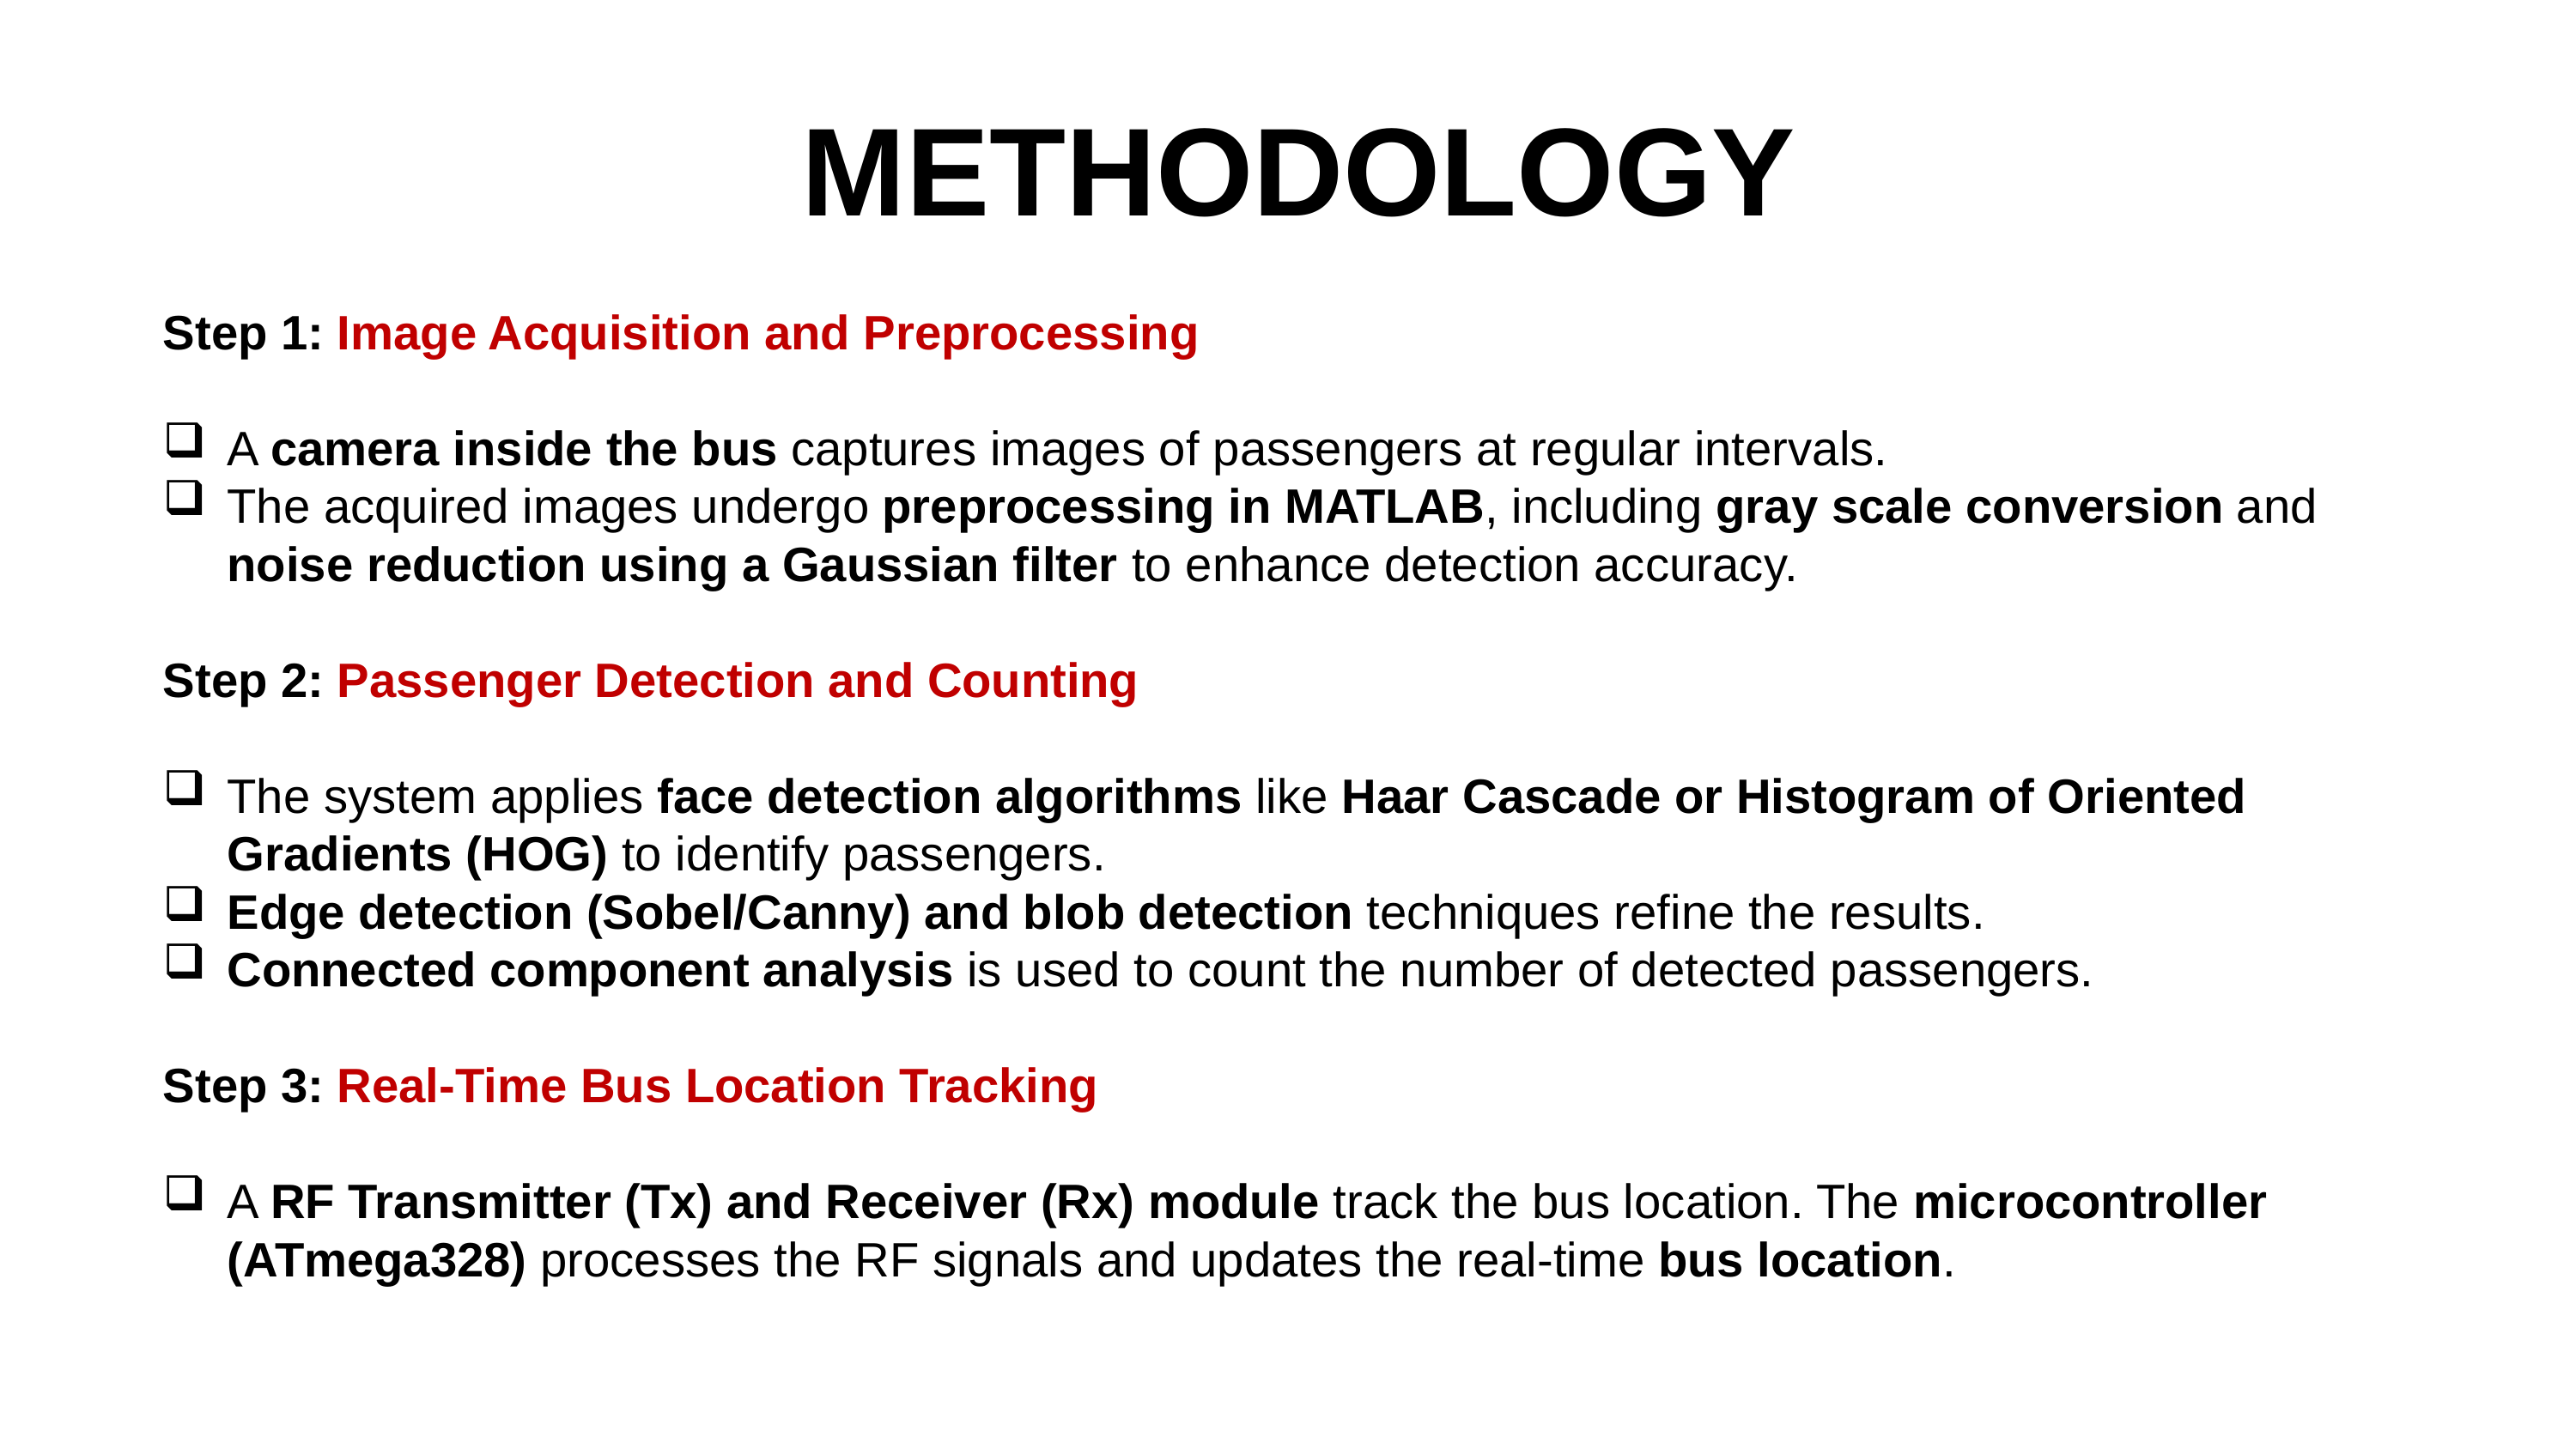

METHODOLOGY
Step 1: Image Acquisition and Preprocessing

A camera inside the bus captures images of passengers at regular intervals.
The acquired images undergo preprocessing in MATLAB, including gray scale conversion and noise reduction using a Gaussian filter to enhance detection accuracy.

Step 2: Passenger Detection and Counting

The system applies face detection algorithms like Haar Cascade or Histogram of Oriented Gradients (HOG) to identify passengers.
Edge detection (Sobel/Canny) and blob detection techniques refine the results.
Connected component analysis is used to count the number of detected passengers.

Step 3: Real-Time Bus Location Tracking

A RF Transmitter (Tx) and Receiver (Rx) module track the bus location. The microcontroller (ATmega328) processes the RF signals and updates the real-time bus location.